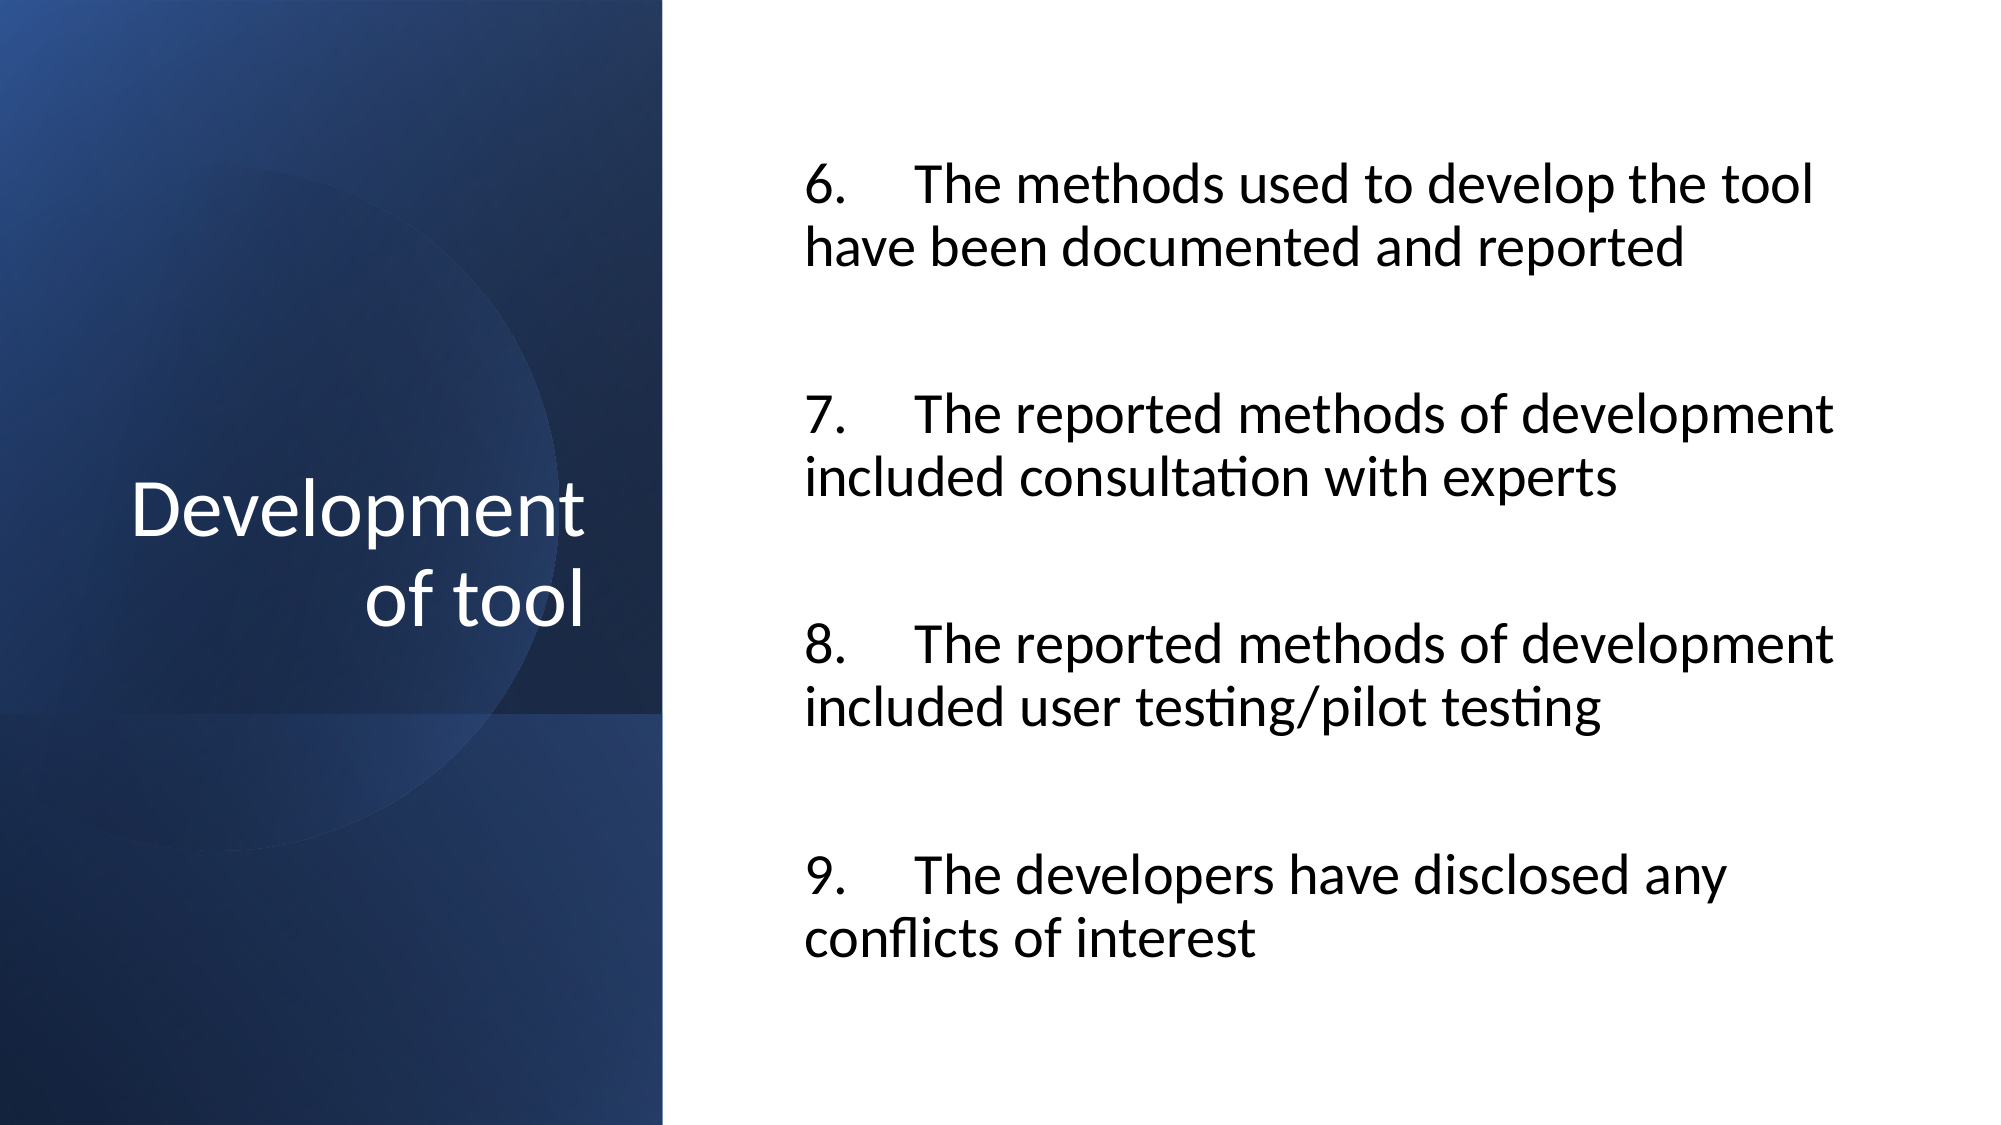

# Development of tool
6.     The methods used to develop the tool have been documented and reported

7.     The reported methods of development included consultation with experts

8.     The reported methods of development included user testing/pilot testing

9.     The developers have disclosed any conflicts of interest